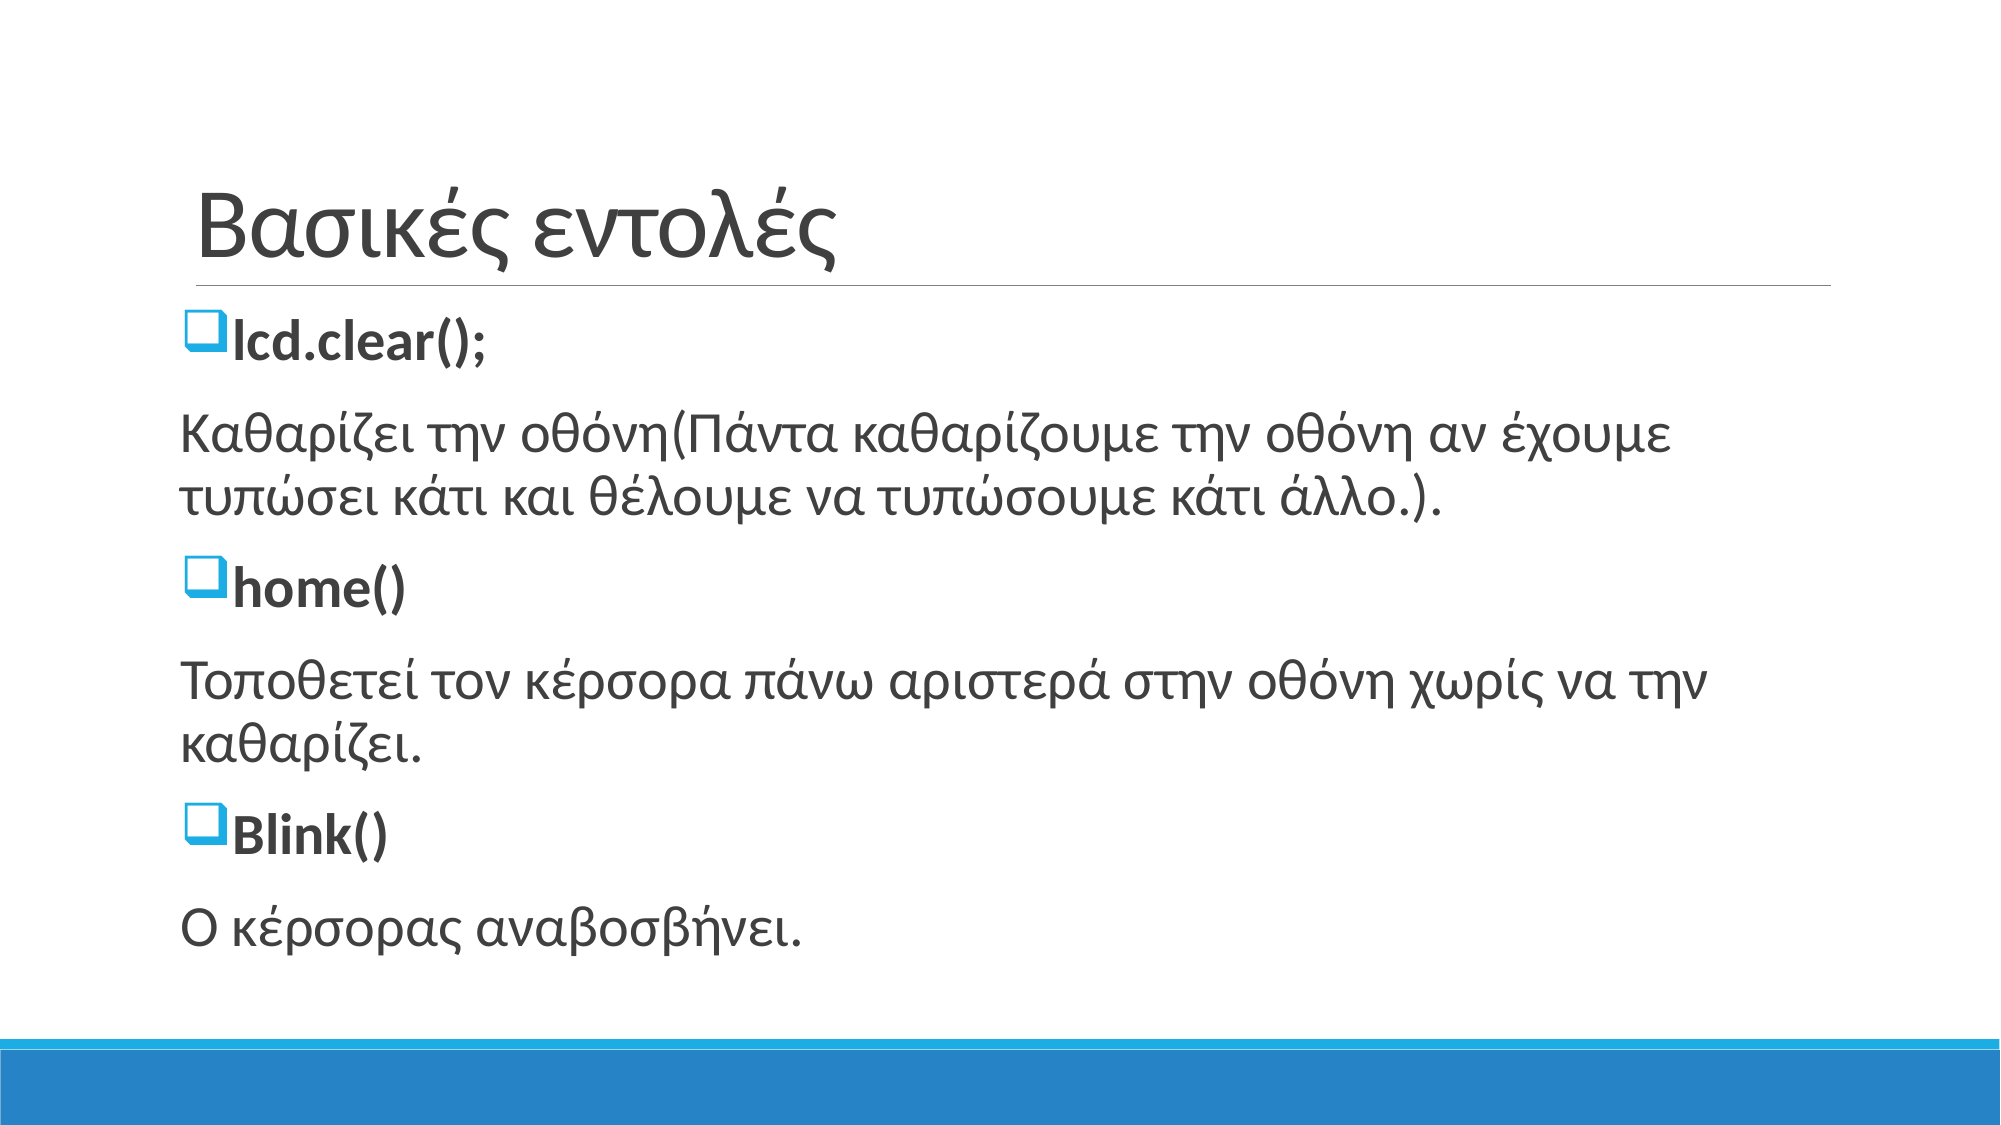

# Βασικές εντολές
lcd.clear();
Καθαρίζει την οθόνη(Πάντα καθαρίζουμε την οθόνη αν έχουμε τυπώσει κάτι και θέλουμε να τυπώσουμε κάτι άλλο.).
home()
Τοποθετεί τον κέρσορα πάνω αριστερά στην οθόνη χωρίς να την καθαρίζει.
Blink()
Ο κέρσορας αναβοσβήνει.